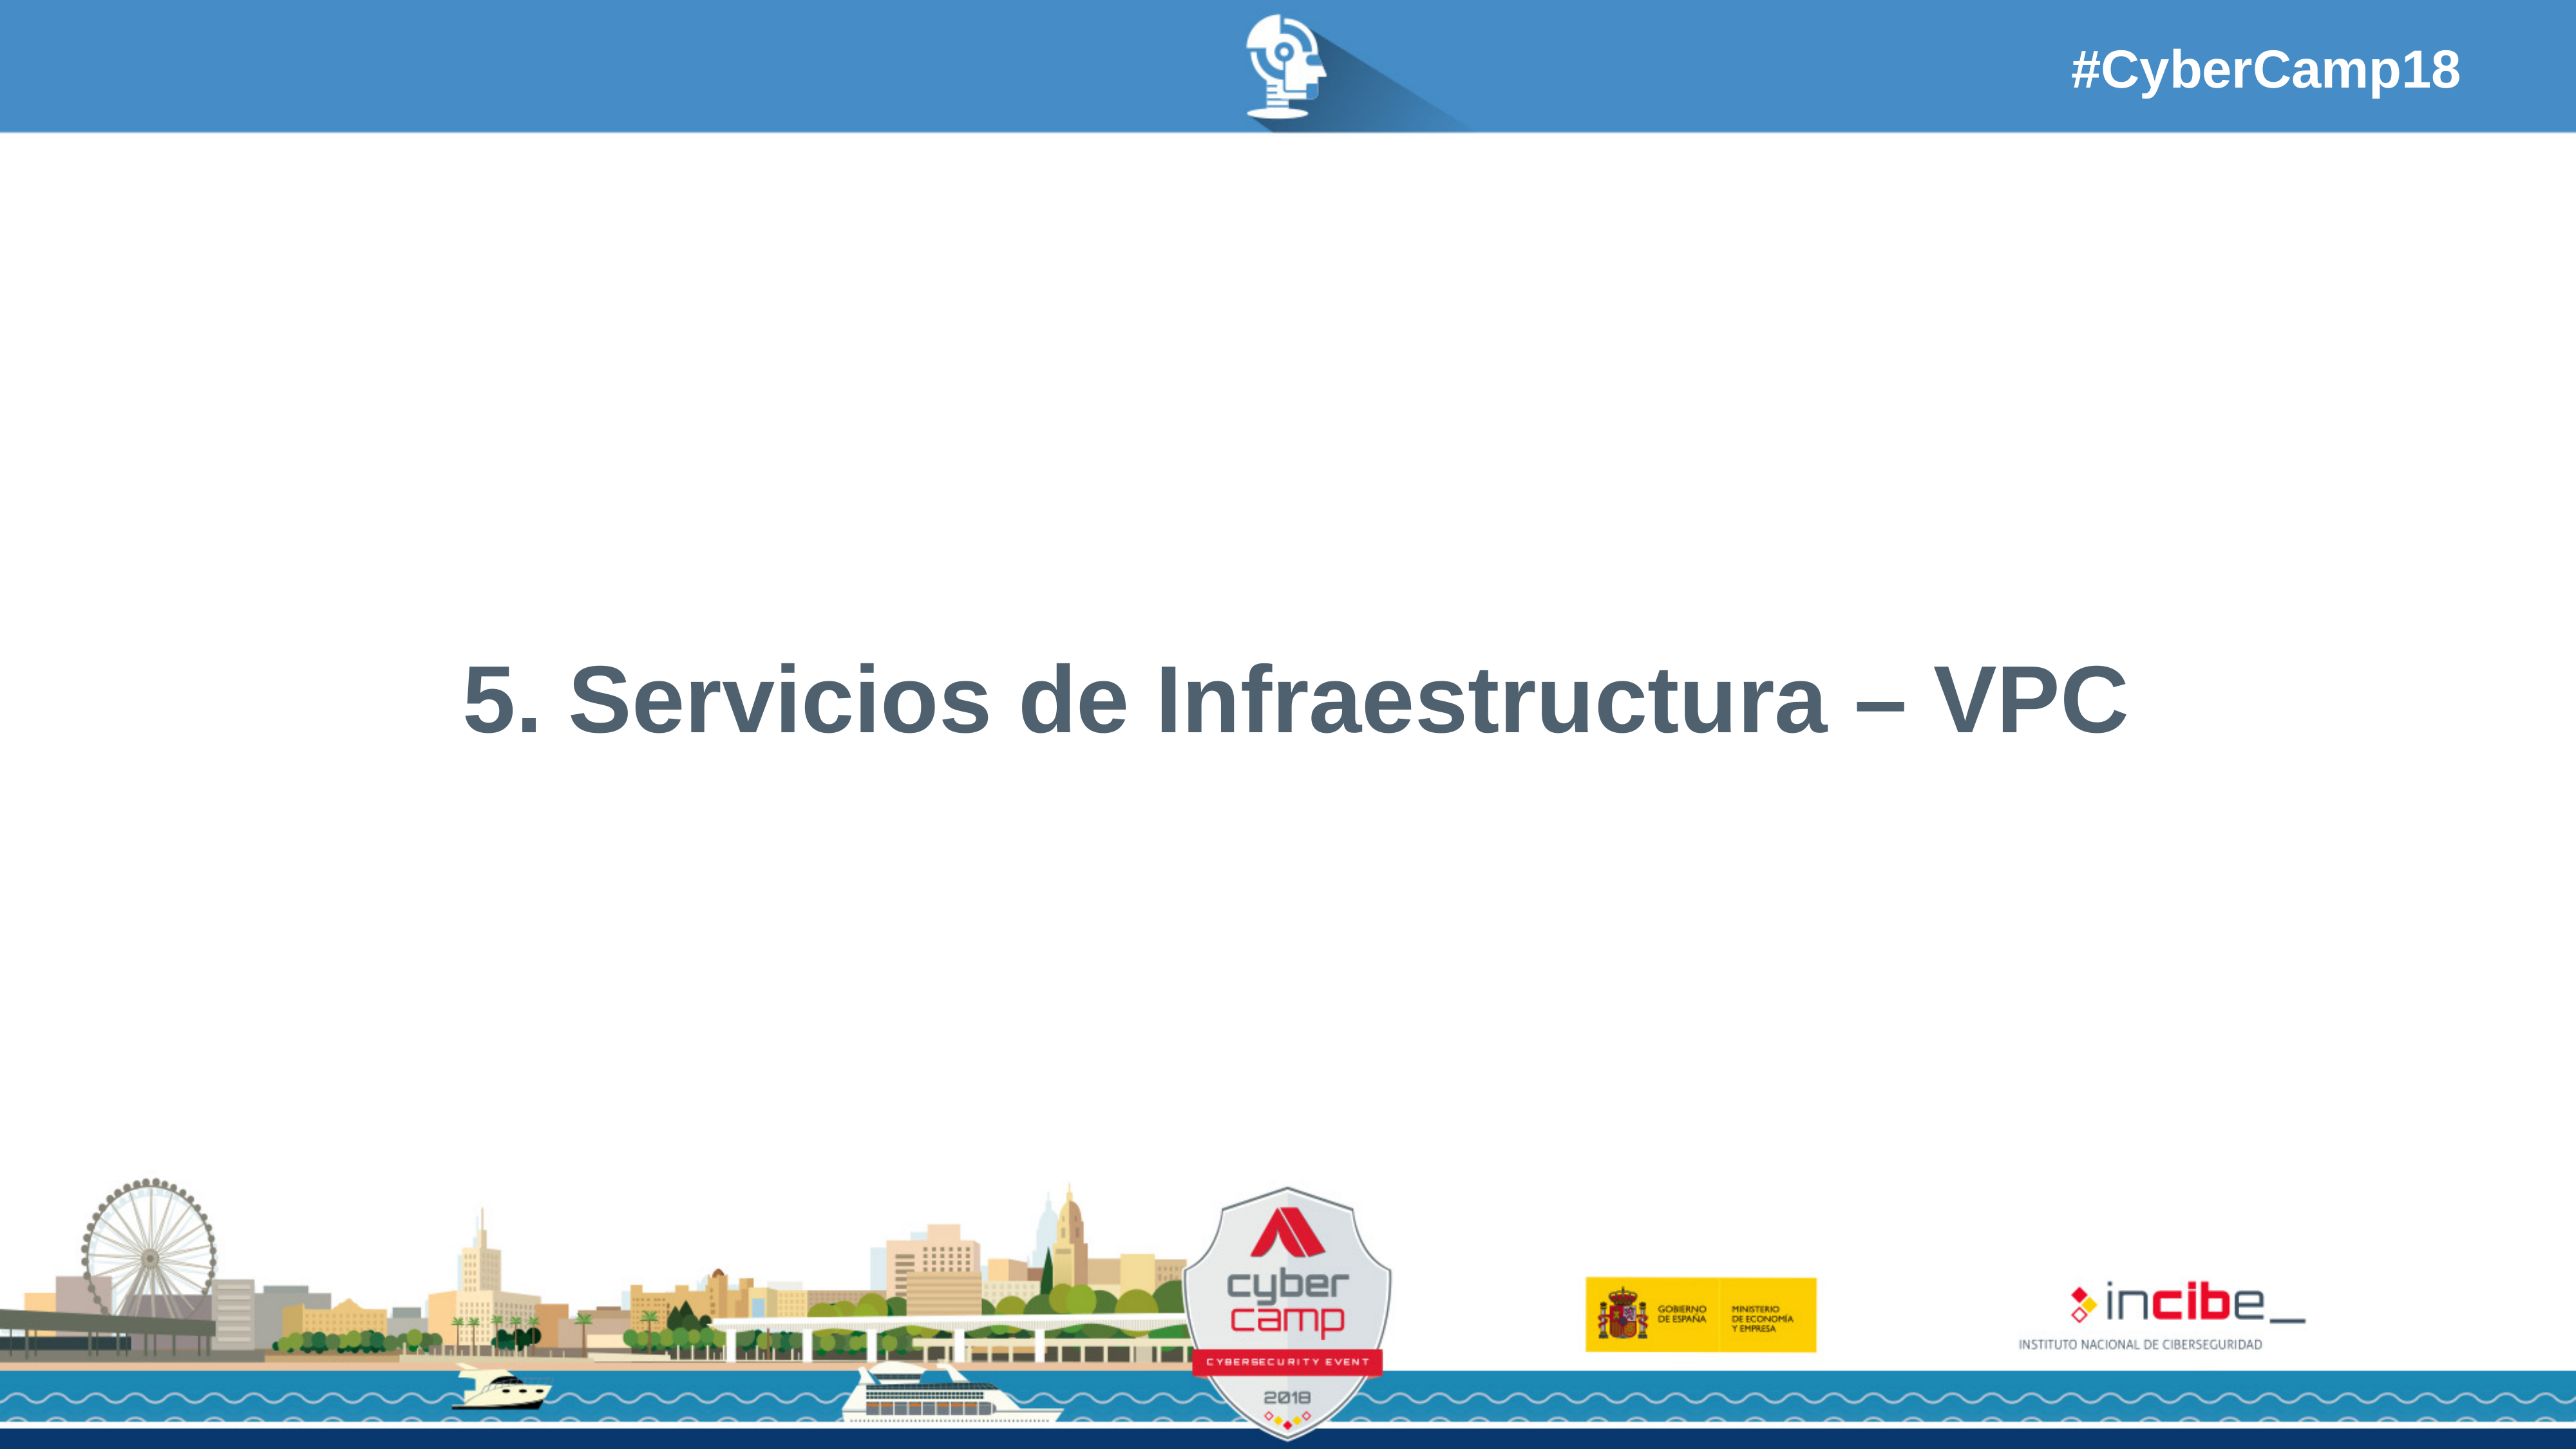

# 5. Servicios de Infraestructura – VPC